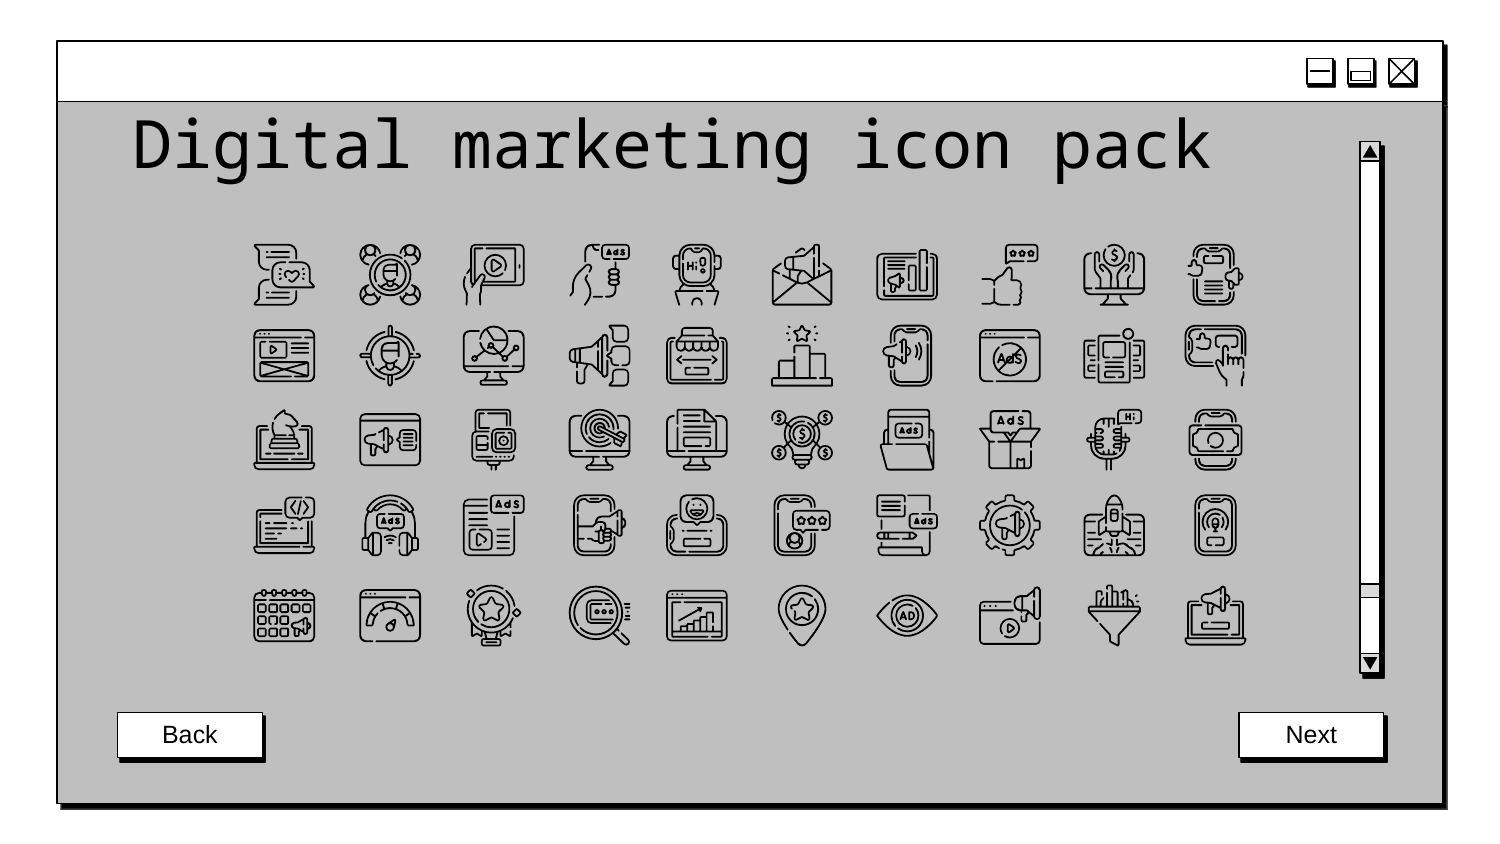

# Digital marketing icon pack

Back
Next